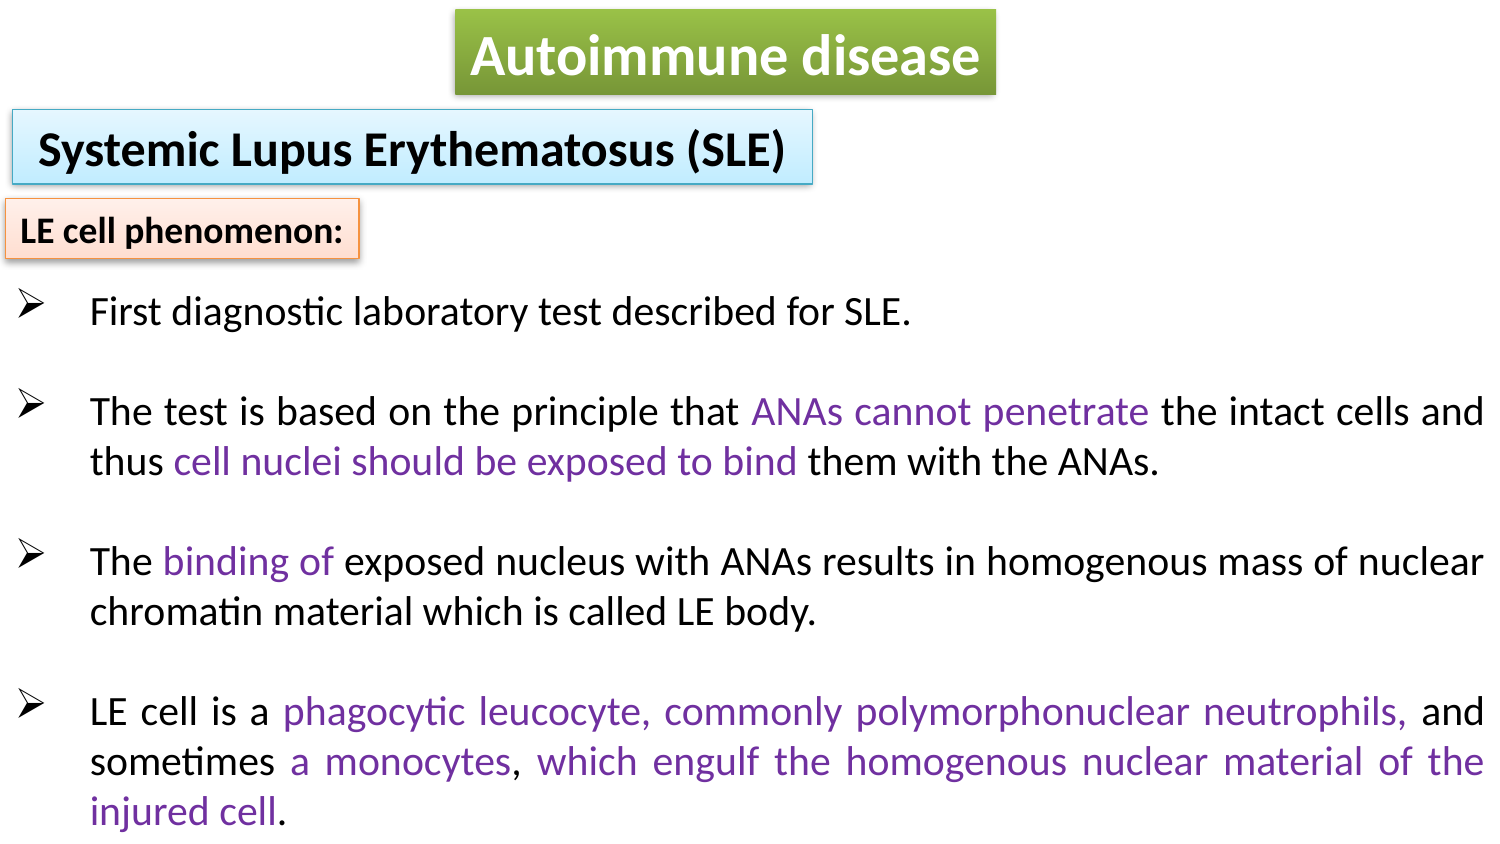

Autoimmune disease
Systemic Lupus Erythematosus (SLE)
LE cell phenomenon:
First diagnostic laboratory test described for SLE.

The test is based on the principle that ANAs cannot penetrate the intact cells and thus cell nuclei should be exposed to bind them with the ANAs.

The binding of exposed nucleus with ANAs results in homogenous mass of nuclear chromatin material which is called LE body.

LE cell is a phagocytic leucocyte, commonly polymorphonuclear neutrophils, and sometimes a monocytes, which engulf the homogenous nuclear material of the injured cell.